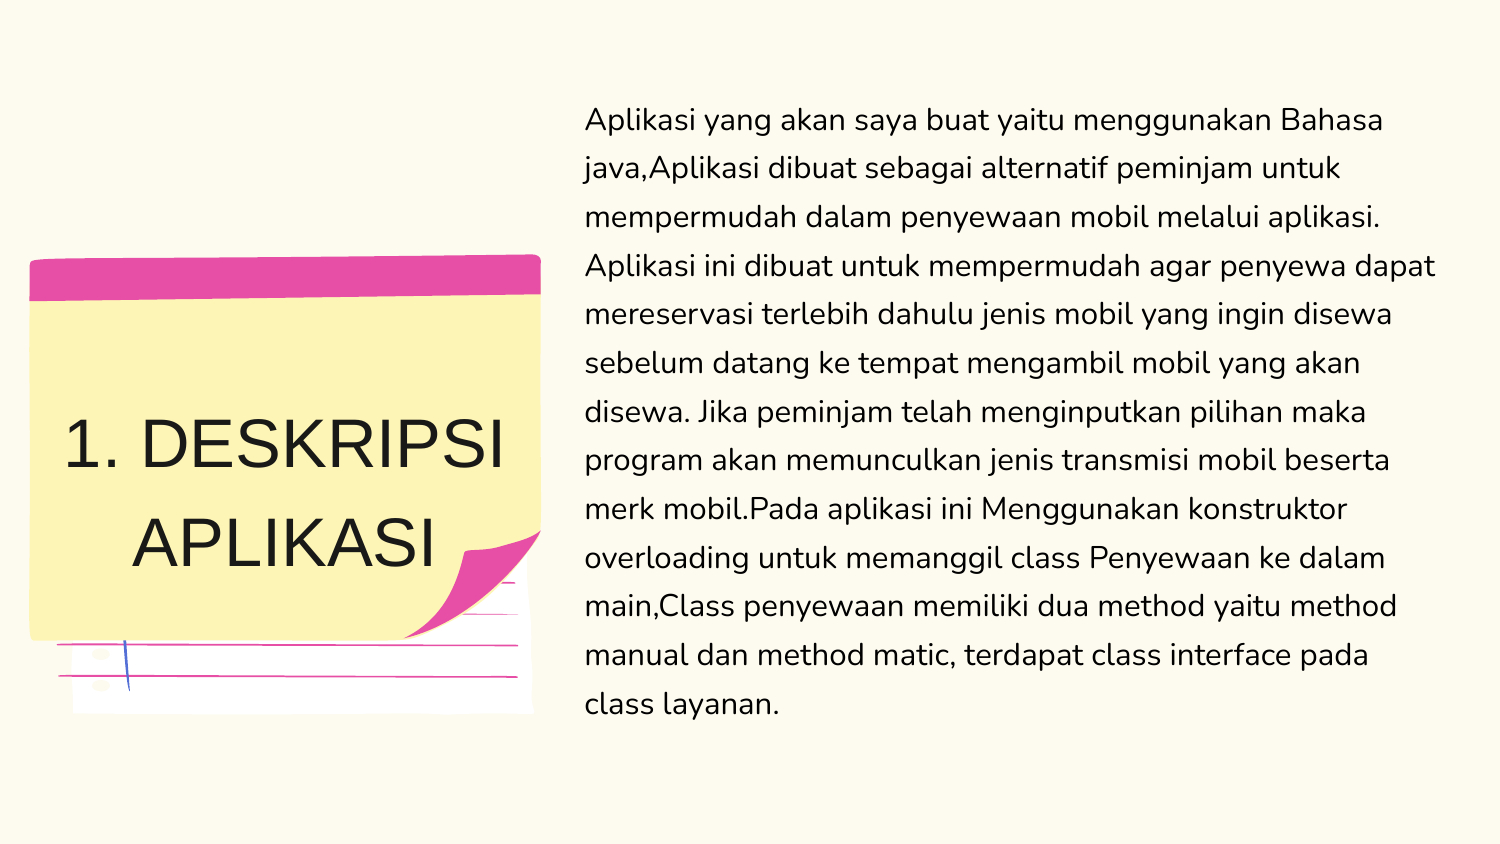

Aplikasi yang akan saya buat yaitu menggunakan Bahasa java,Aplikasi dibuat sebagai alternatif peminjam untuk mempermudah dalam penyewaan mobil melalui aplikasi. Aplikasi ini dibuat untuk mempermudah agar penyewa dapat mereservasi terlebih dahulu jenis mobil yang ingin disewa sebelum datang ke tempat mengambil mobil yang akan disewa. Jika peminjam telah menginputkan pilihan maka  program akan memunculkan jenis transmisi mobil beserta merk mobil.Pada aplikasi ini Menggunakan konstruktor overloading untuk memanggil class Penyewaan ke dalam main,Class penyewaan memiliki dua method yaitu method manual dan method matic, terdapat class interface pada class layanan.

1. DESKRIPSI APLIKASI